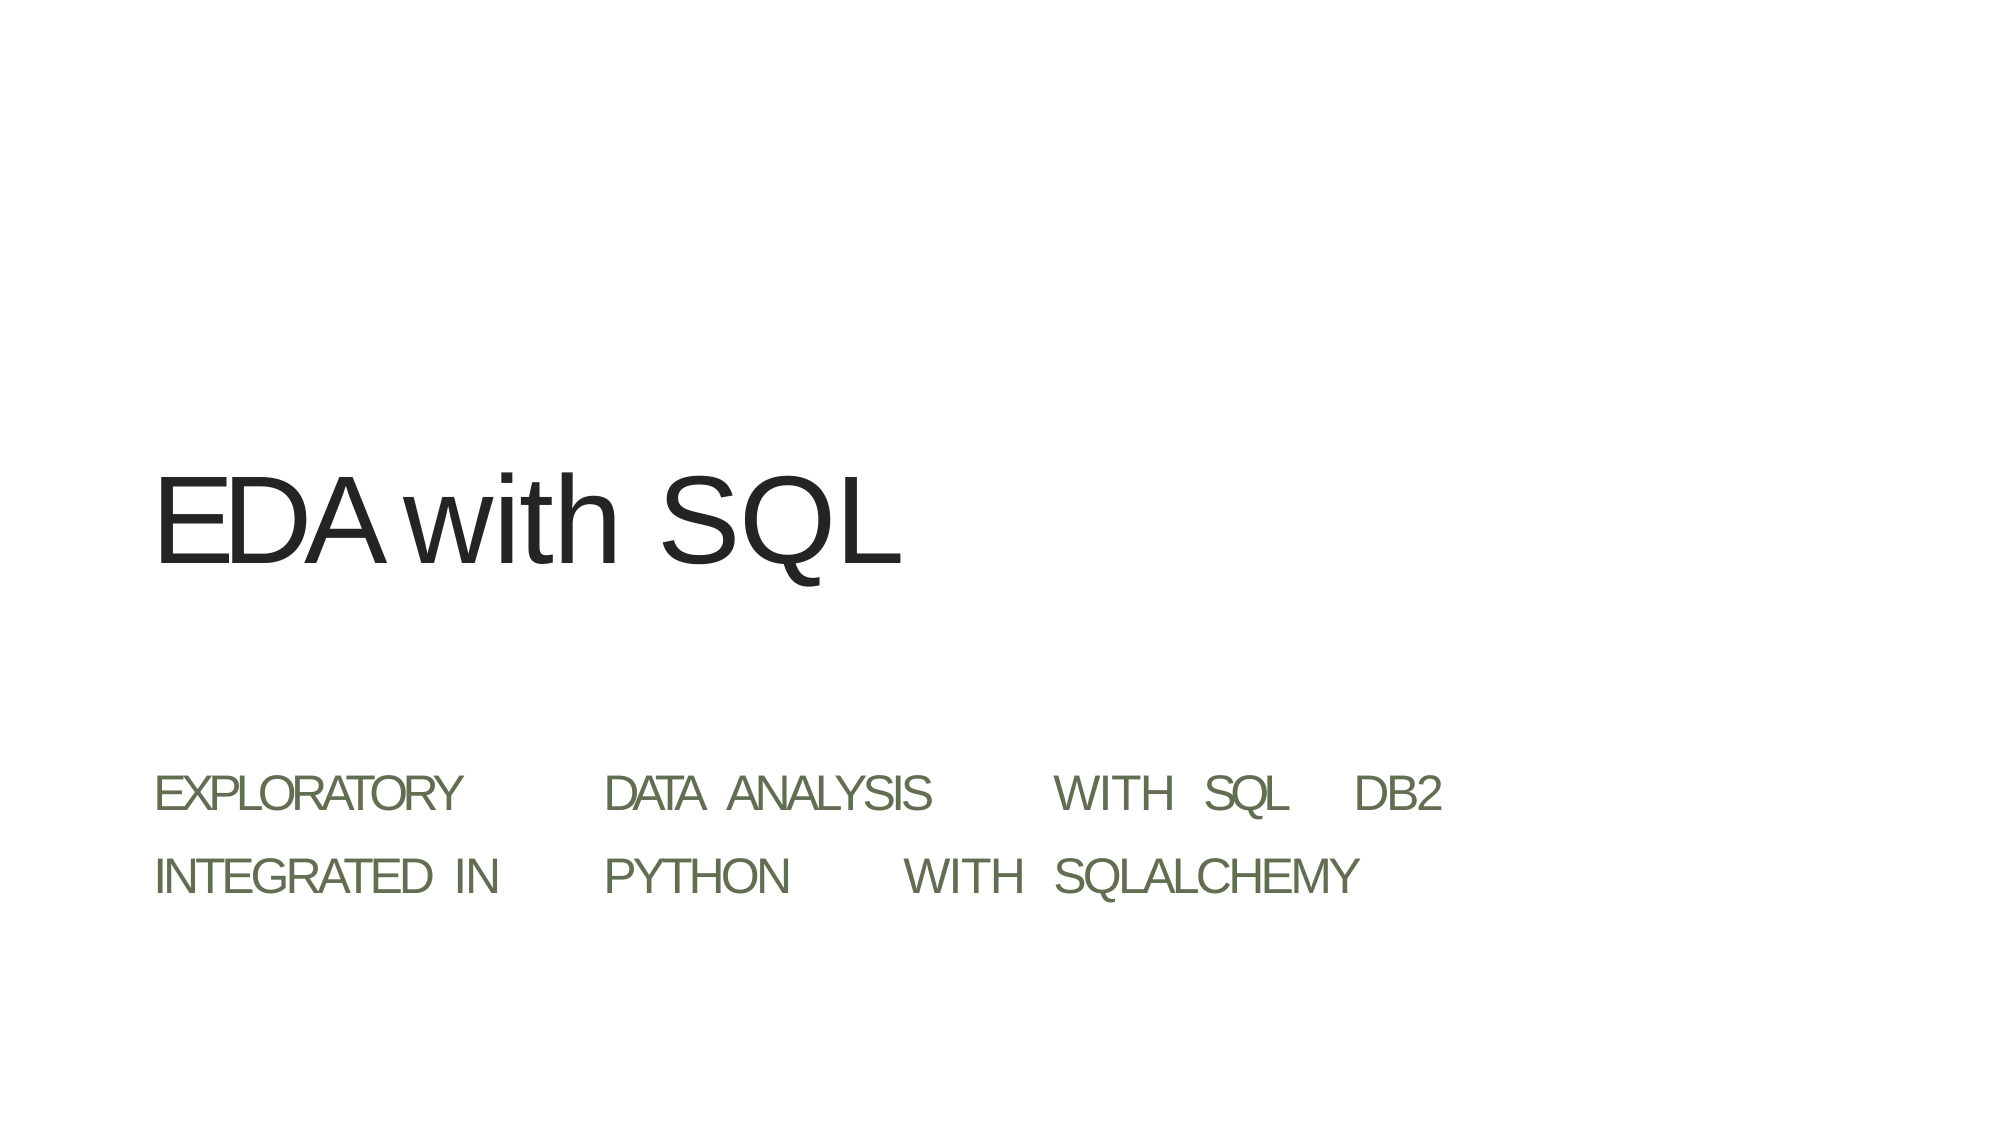

# E D  A  with S   Q   L
EXPLORATORY	DATA  ANALYSIS	WITH	SQL	DB2
INTEGRATED	IN	PYTHON	WITH	SQLALCHEMY